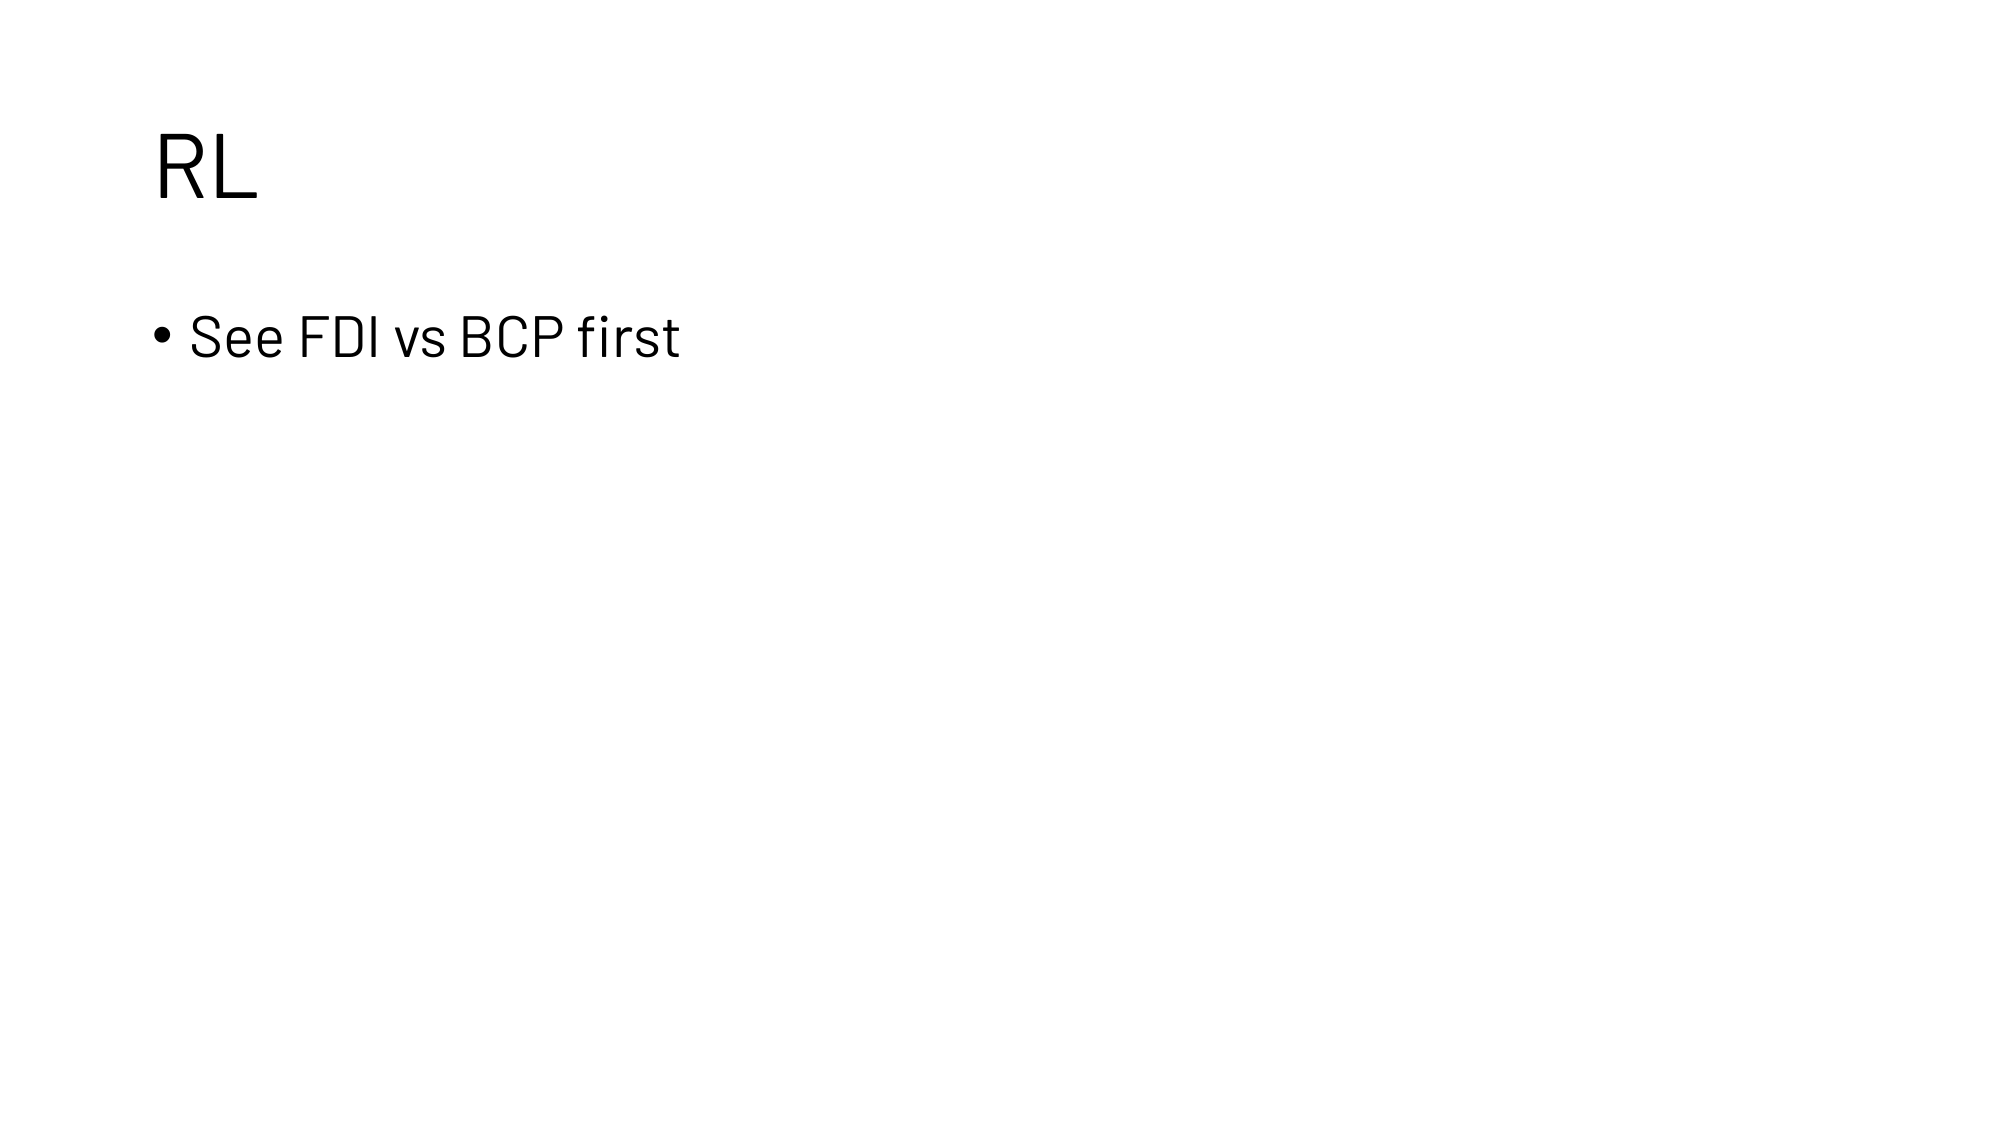

# RL
See FDI vs BCP first